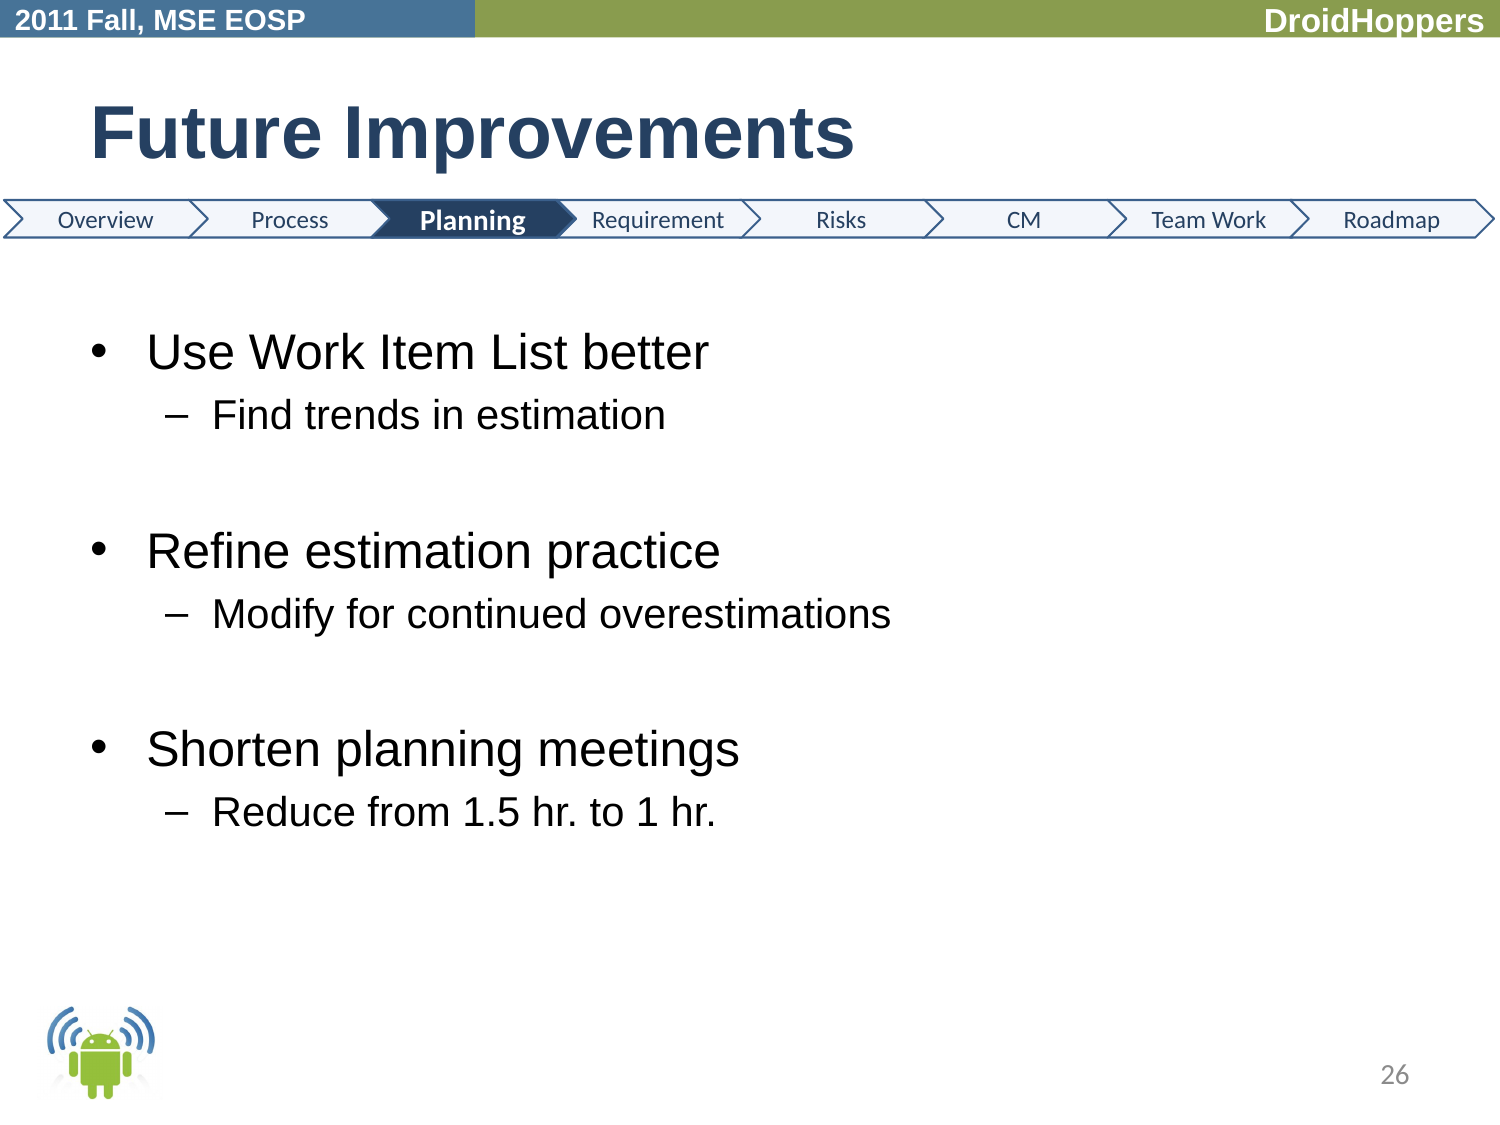

# Future Improvements
Planning
Use Work Item List better
Find trends in estimation

Refine estimation practice
Modify for continued overestimations

Shorten planning meetings
Reduce from 1.5 hr. to 1 hr.
26